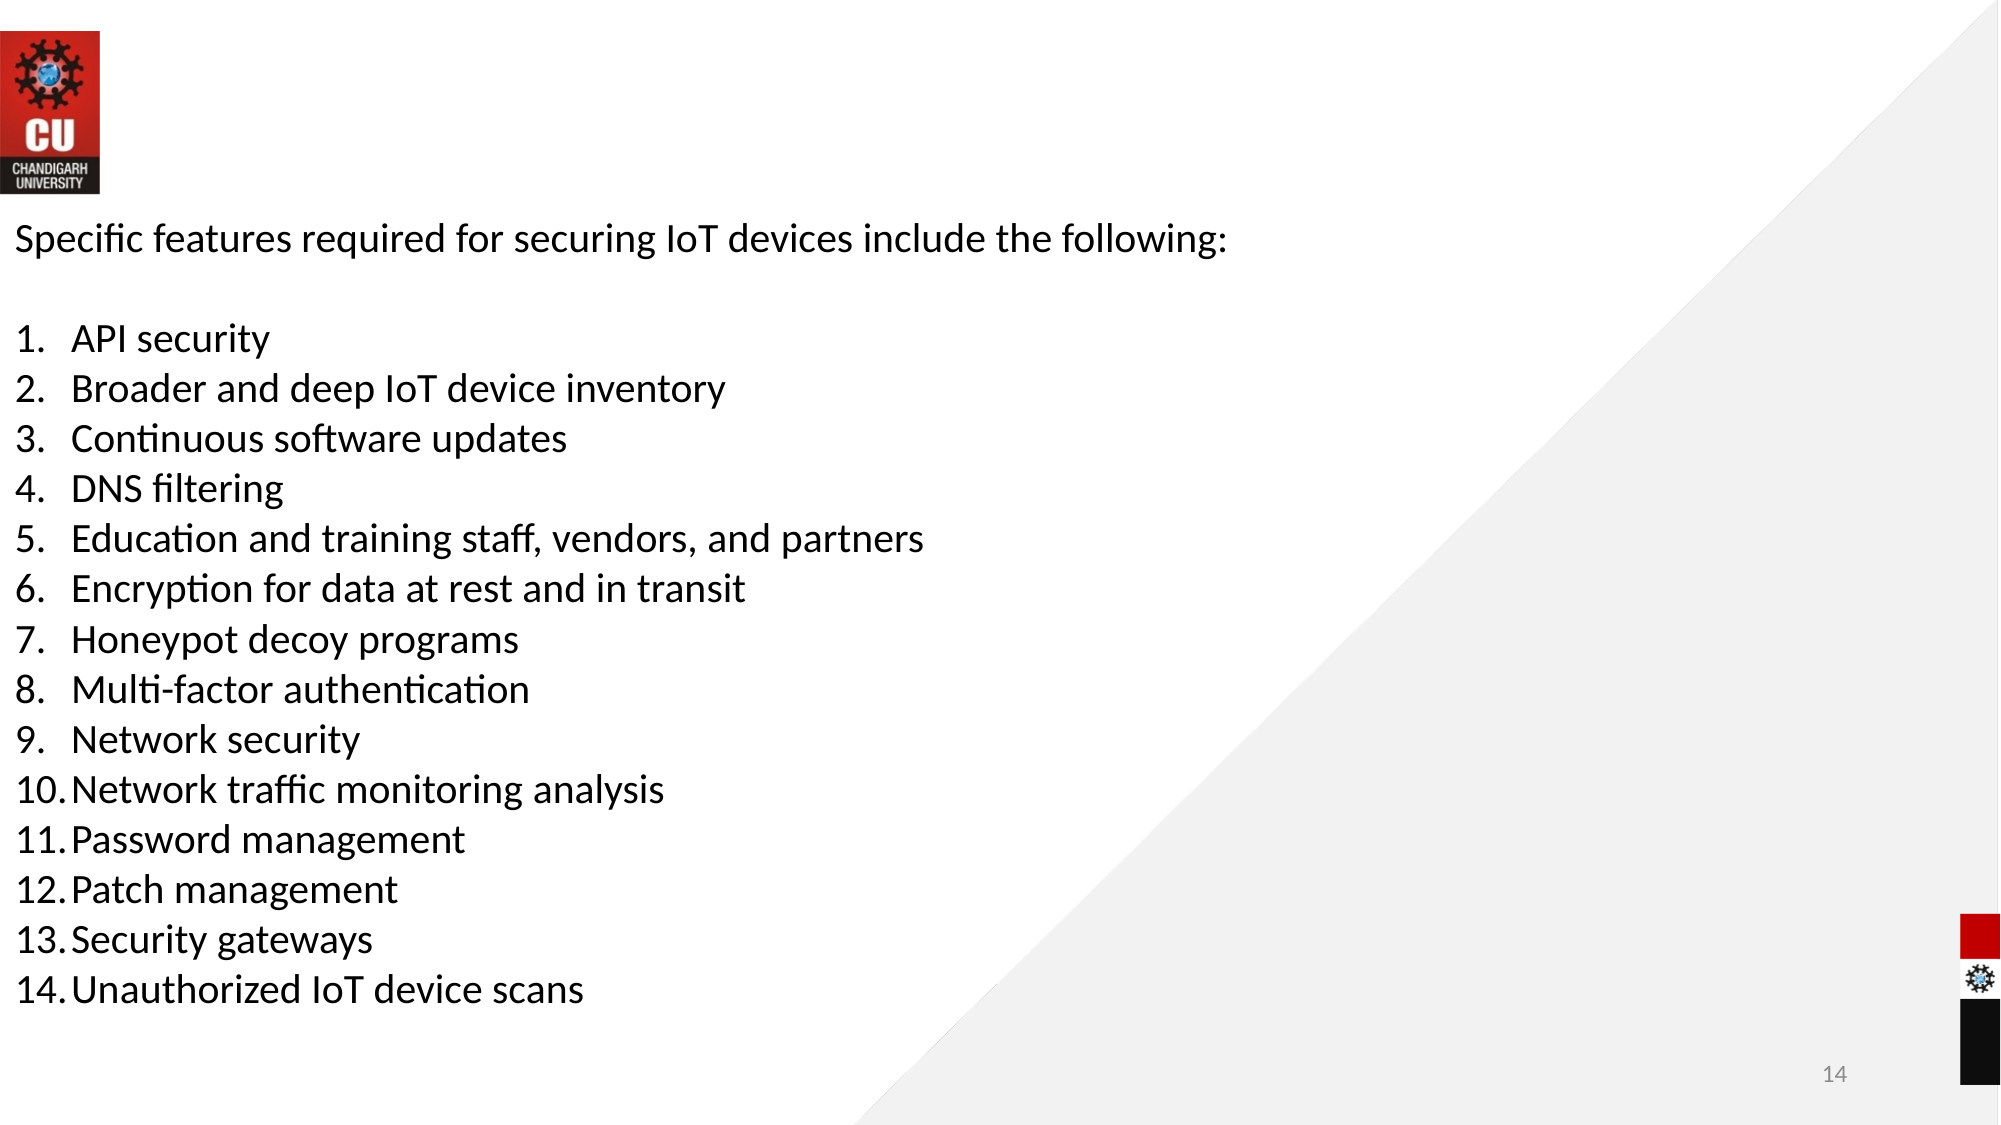

Specific features required for securing IoT devices include the following:

API security
Broader and deep IoT device inventory
Continuous software updates
DNS filtering
Education and training staff, vendors, and partners
Encryption for data at rest and in transit
Honeypot decoy programs
Multi-factor authentication
Network security
Network traffic monitoring analysis
Password management
Patch management
Security gateways
Unauthorized IoT device scans
14